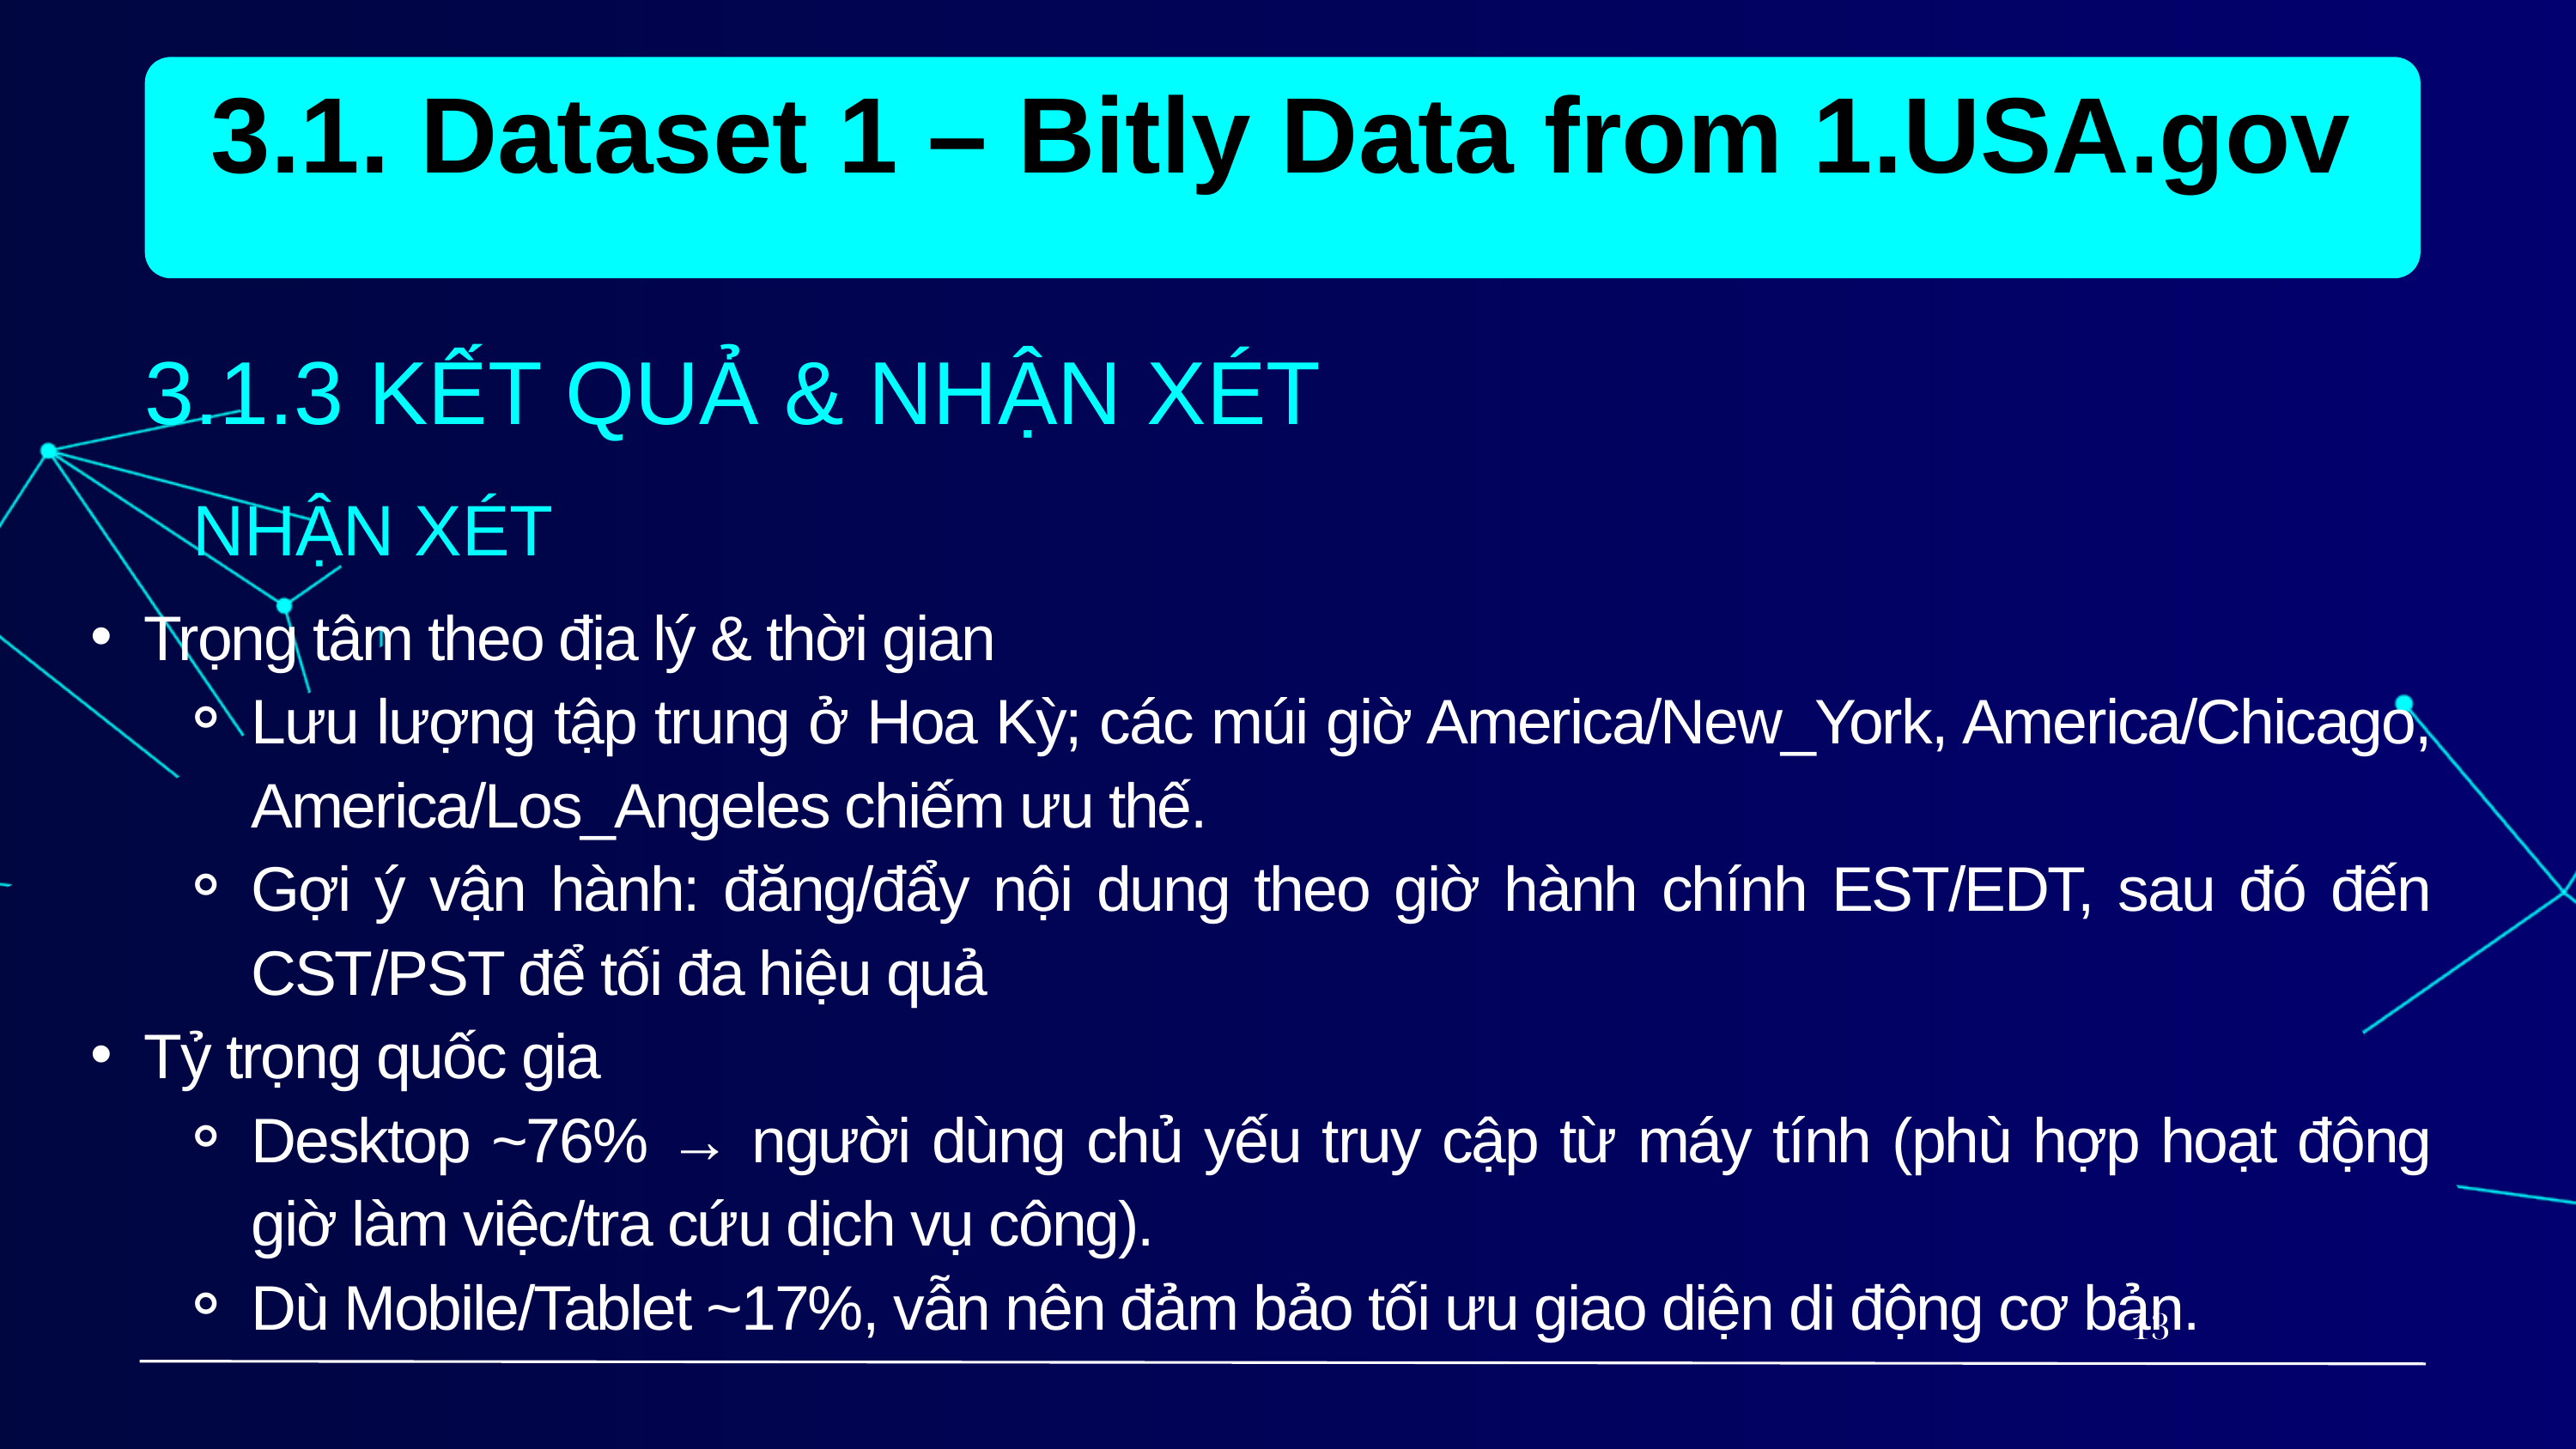

3.1. Dataset 1 – Bitly Data from 1.USA.gov

3.1.3 KẾT QUẢ & NHẬN XÉT
NHẬN XÉT

Trọng tâm theo địa lý & thời gian
Lưu lượng tập trung ở Hoa Kỳ; các múi giờ America/New_York, America/Chicago, America/Los_Angeles chiếm ưu thế.
Gợi ý vận hành: đăng/đẩy nội dung theo giờ hành chính EST/EDT, sau đó đến CST/PST để tối đa hiệu quả
Tỷ trọng quốc gia
Desktop ~76% → người dùng chủ yếu truy cập từ máy tính (phù hợp hoạt động giờ làm việc/tra cứu dịch vụ công).
Dù Mobile/Tablet ~17%, vẫn nên đảm bảo tối ưu giao diện di động cơ bản.
13